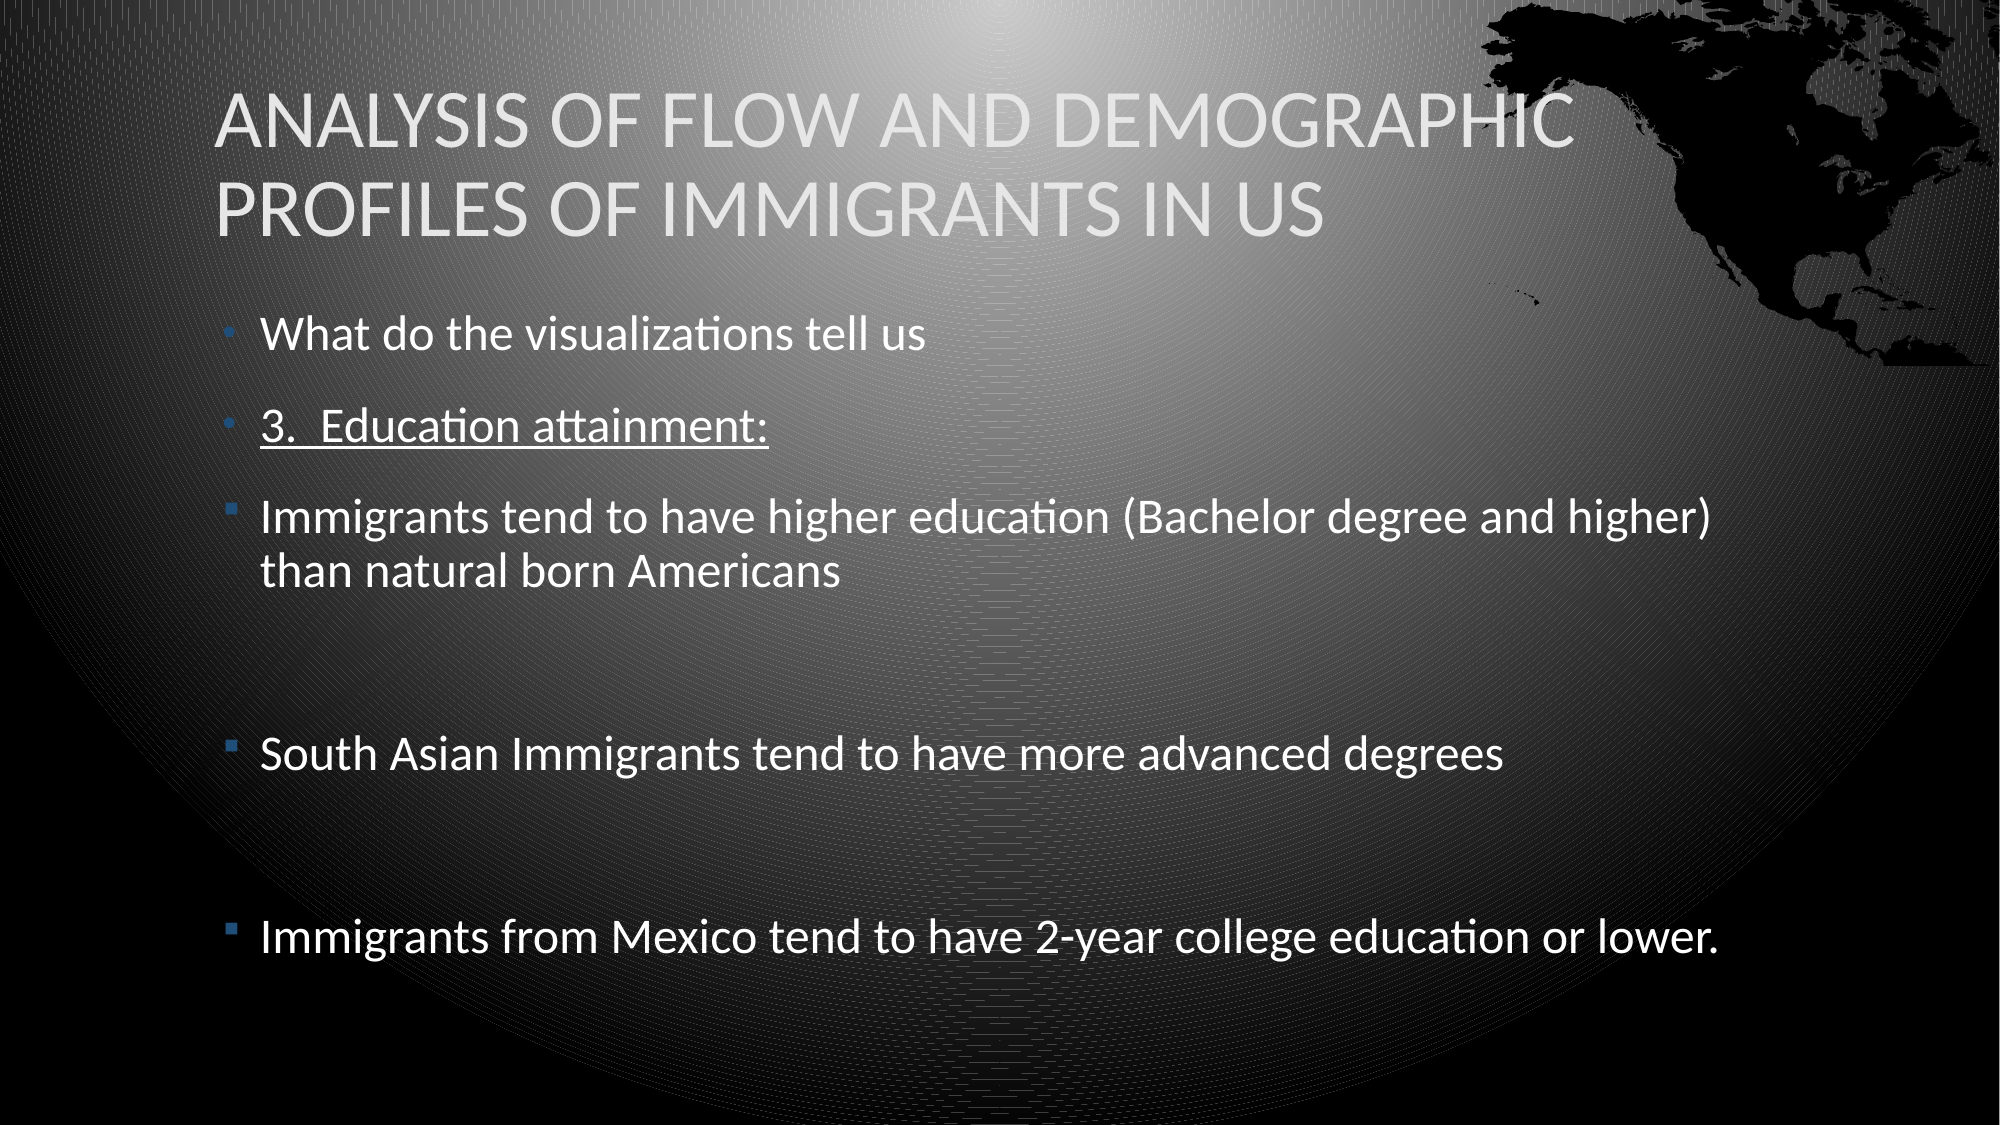

# Analysis of flow and demographic profiles of immigrants in us
What do the visualizations tell us
3.  Education attainment:
Immigrants tend to have higher education (Bachelor degree and higher) than natural born Americans

South Asian Immigrants tend to have more advanced degrees

Immigrants from Mexico tend to have 2-year college education or lower.